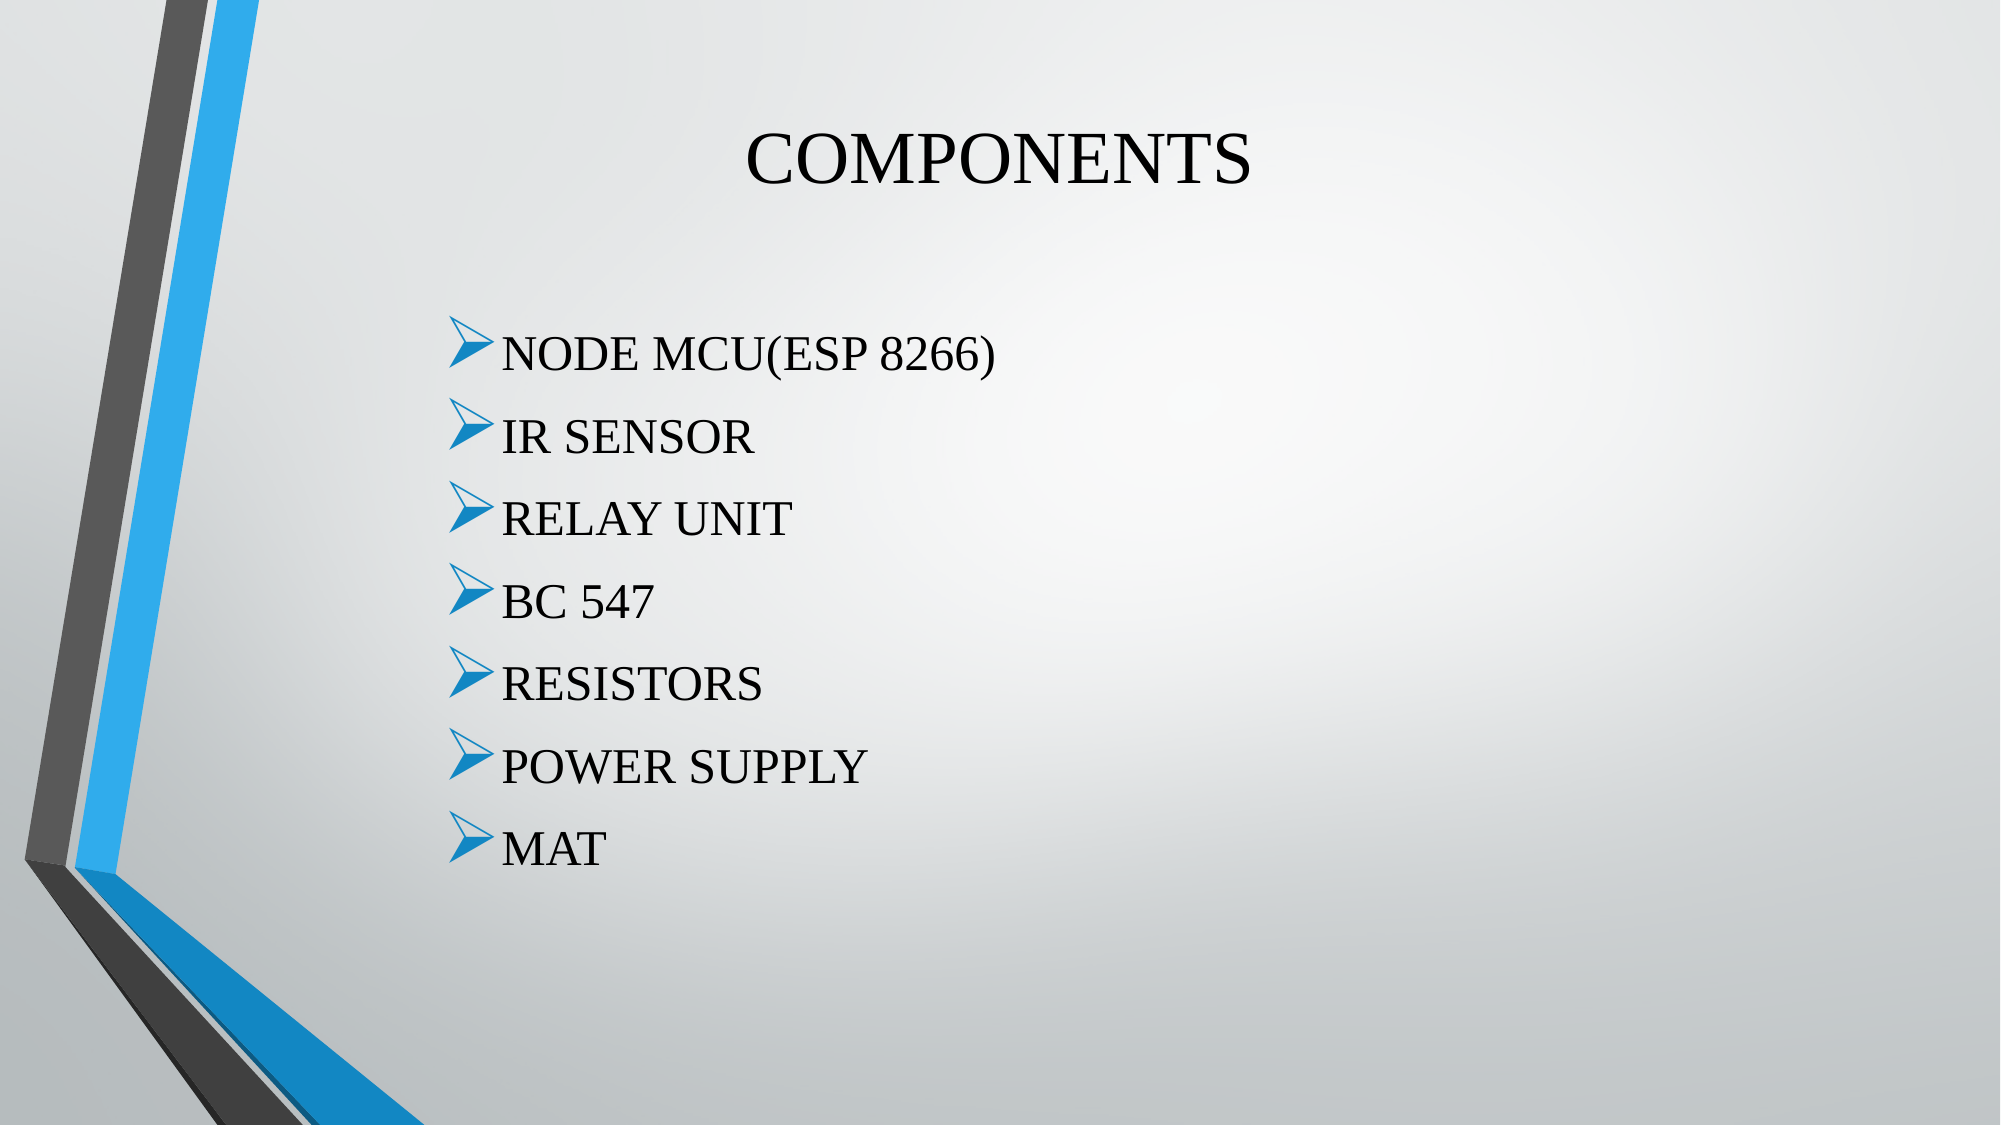

# COMPONENTS
NODE MCU(ESP 8266)
IR SENSOR
RELAY UNIT
BC 547
RESISTORS
POWER SUPPLY
MAT